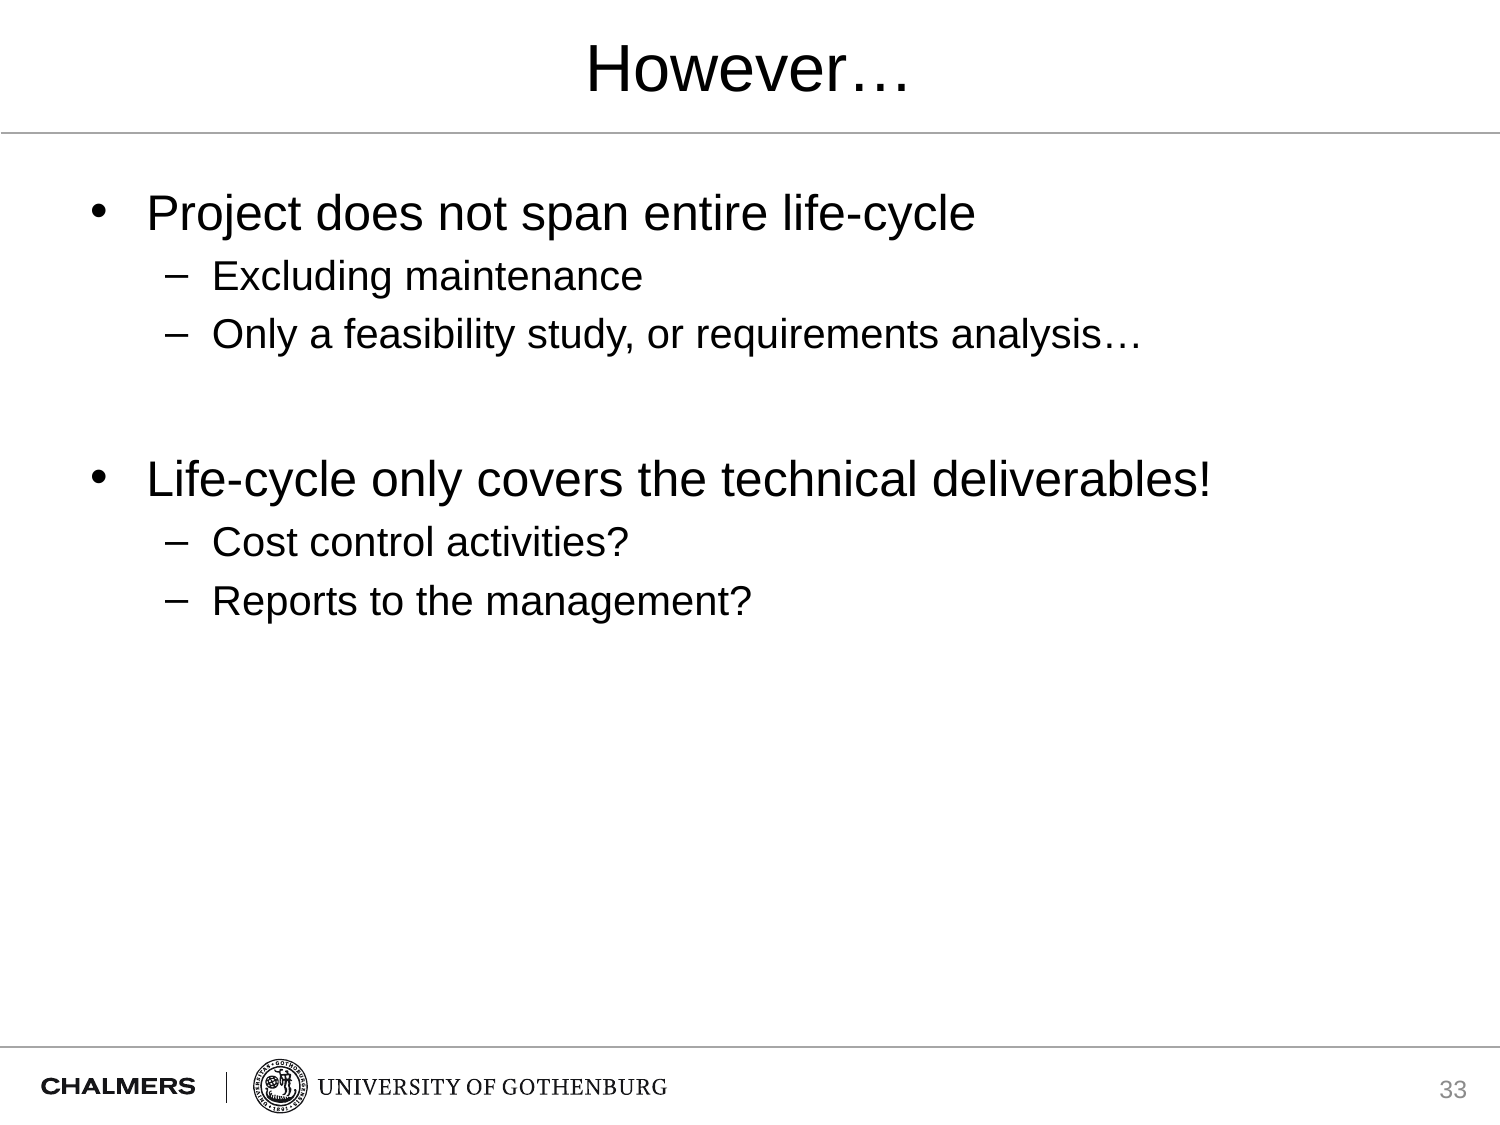

# However…
Project does not span entire life-cycle
Excluding maintenance
Only a feasibility study, or requirements analysis…

Life-cycle only covers the technical deliverables!
Cost control activities?
Reports to the management?
33